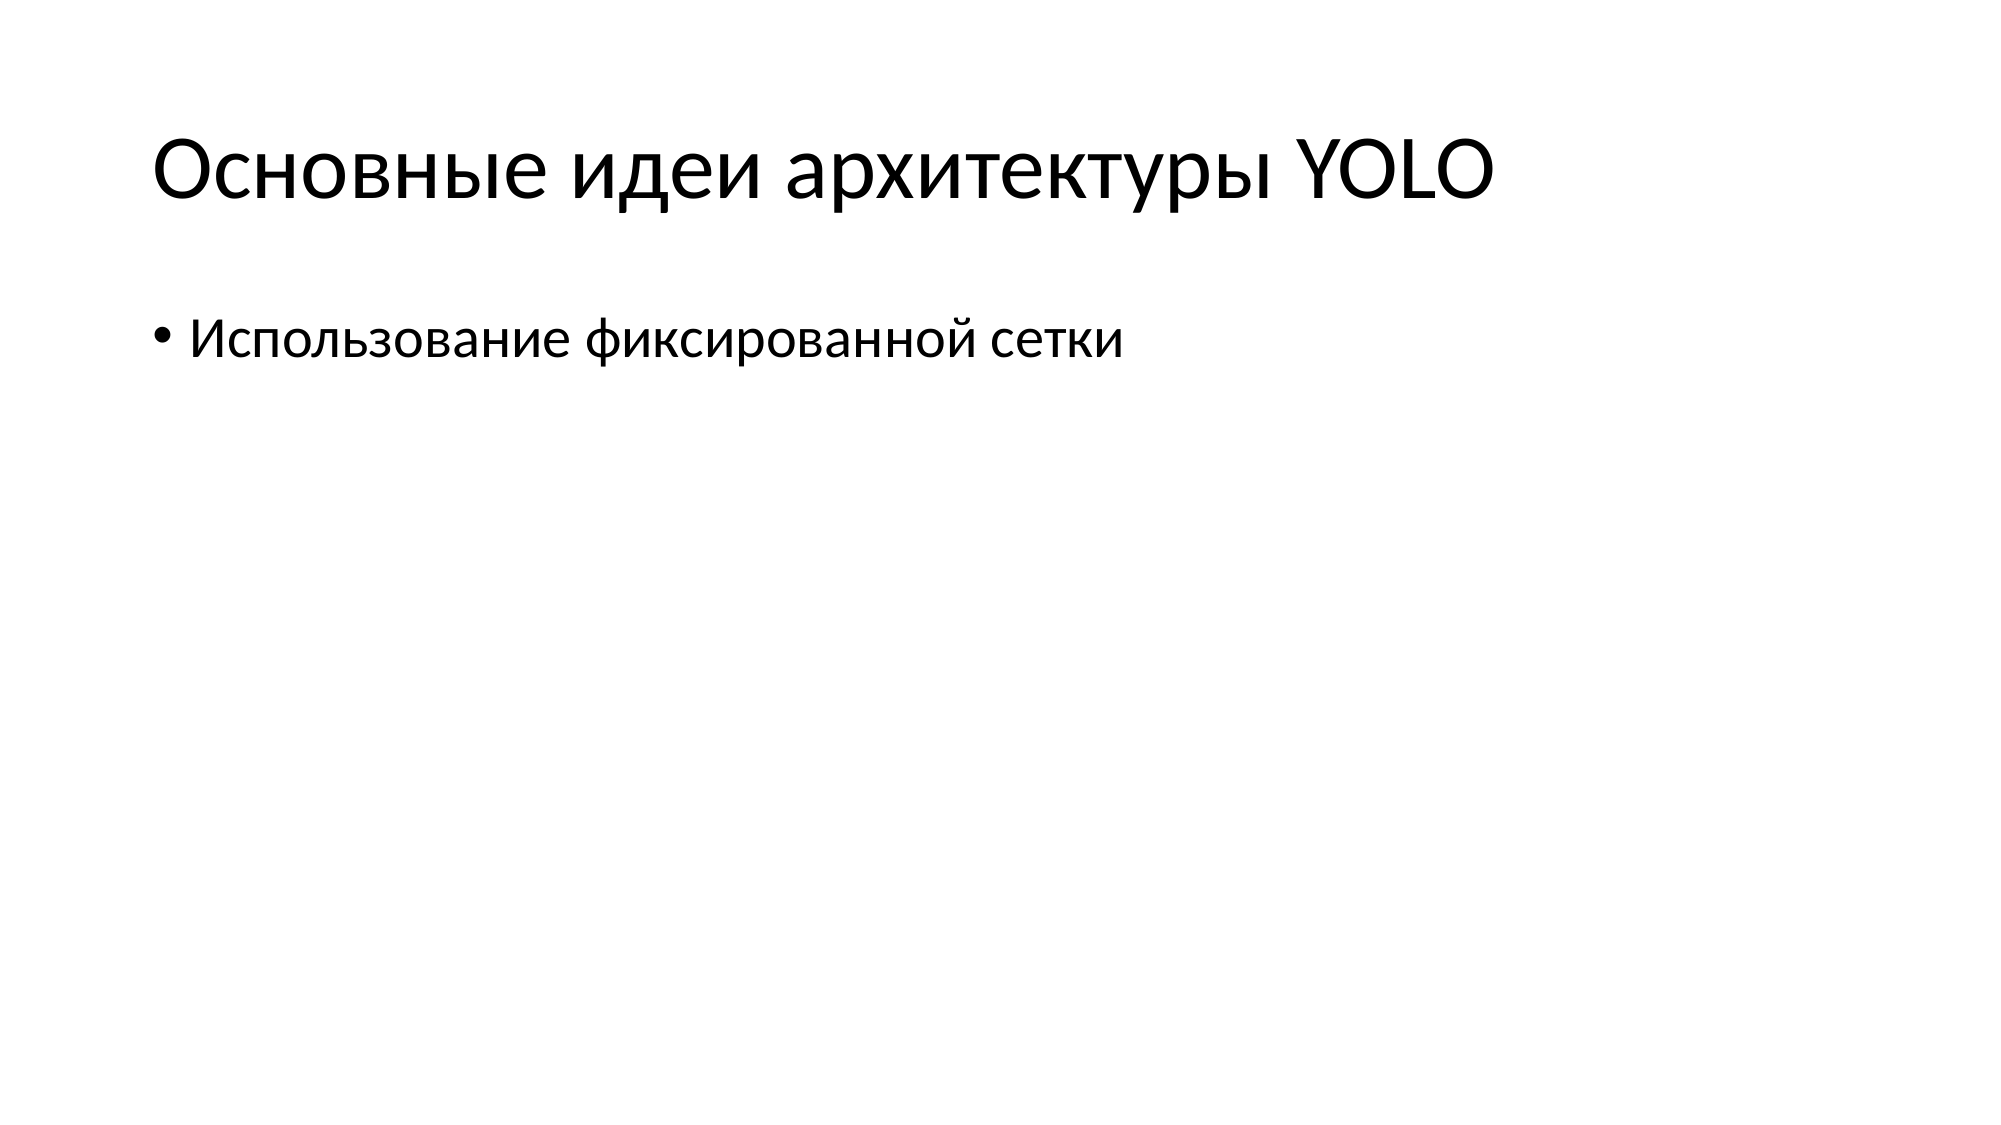

# Основные идеи архитектуры YOLO
Использование фиксированной сетки